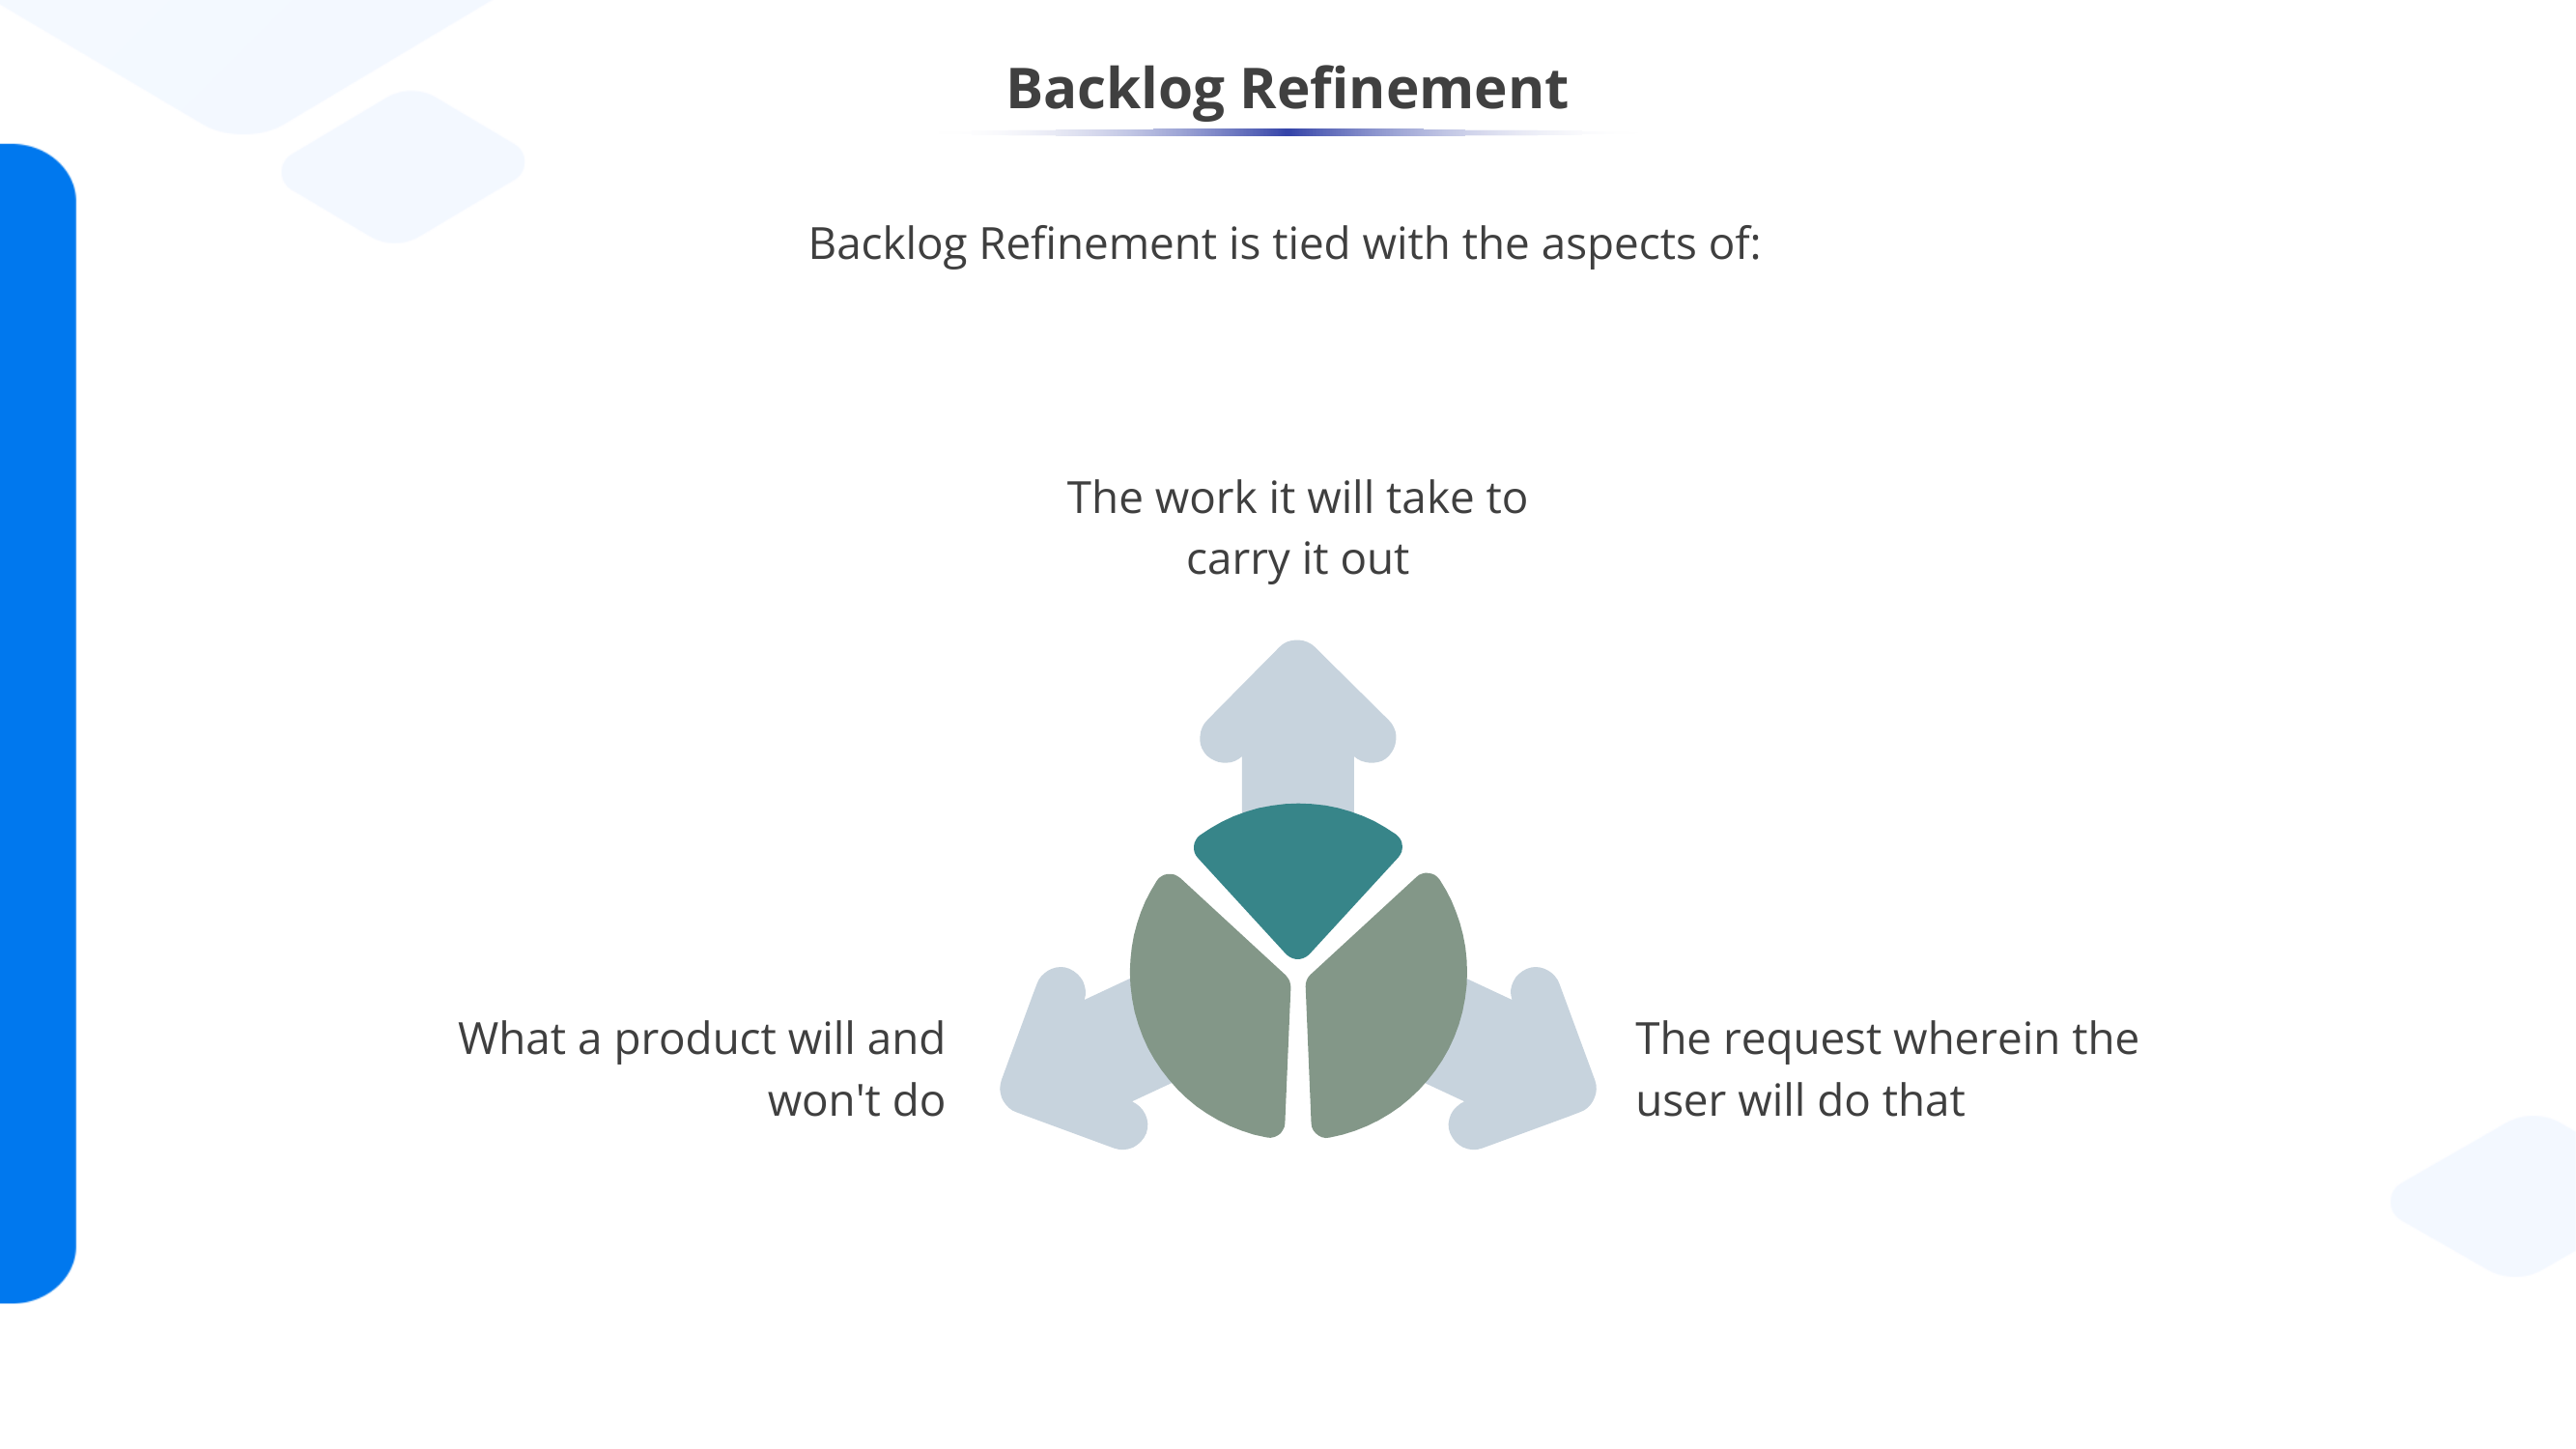

# Backlog Refinement

Backlog Refinement is tied with the aspects of:
The work it will take to carry it out

The request wherein the user will do that
What a product will and won't do